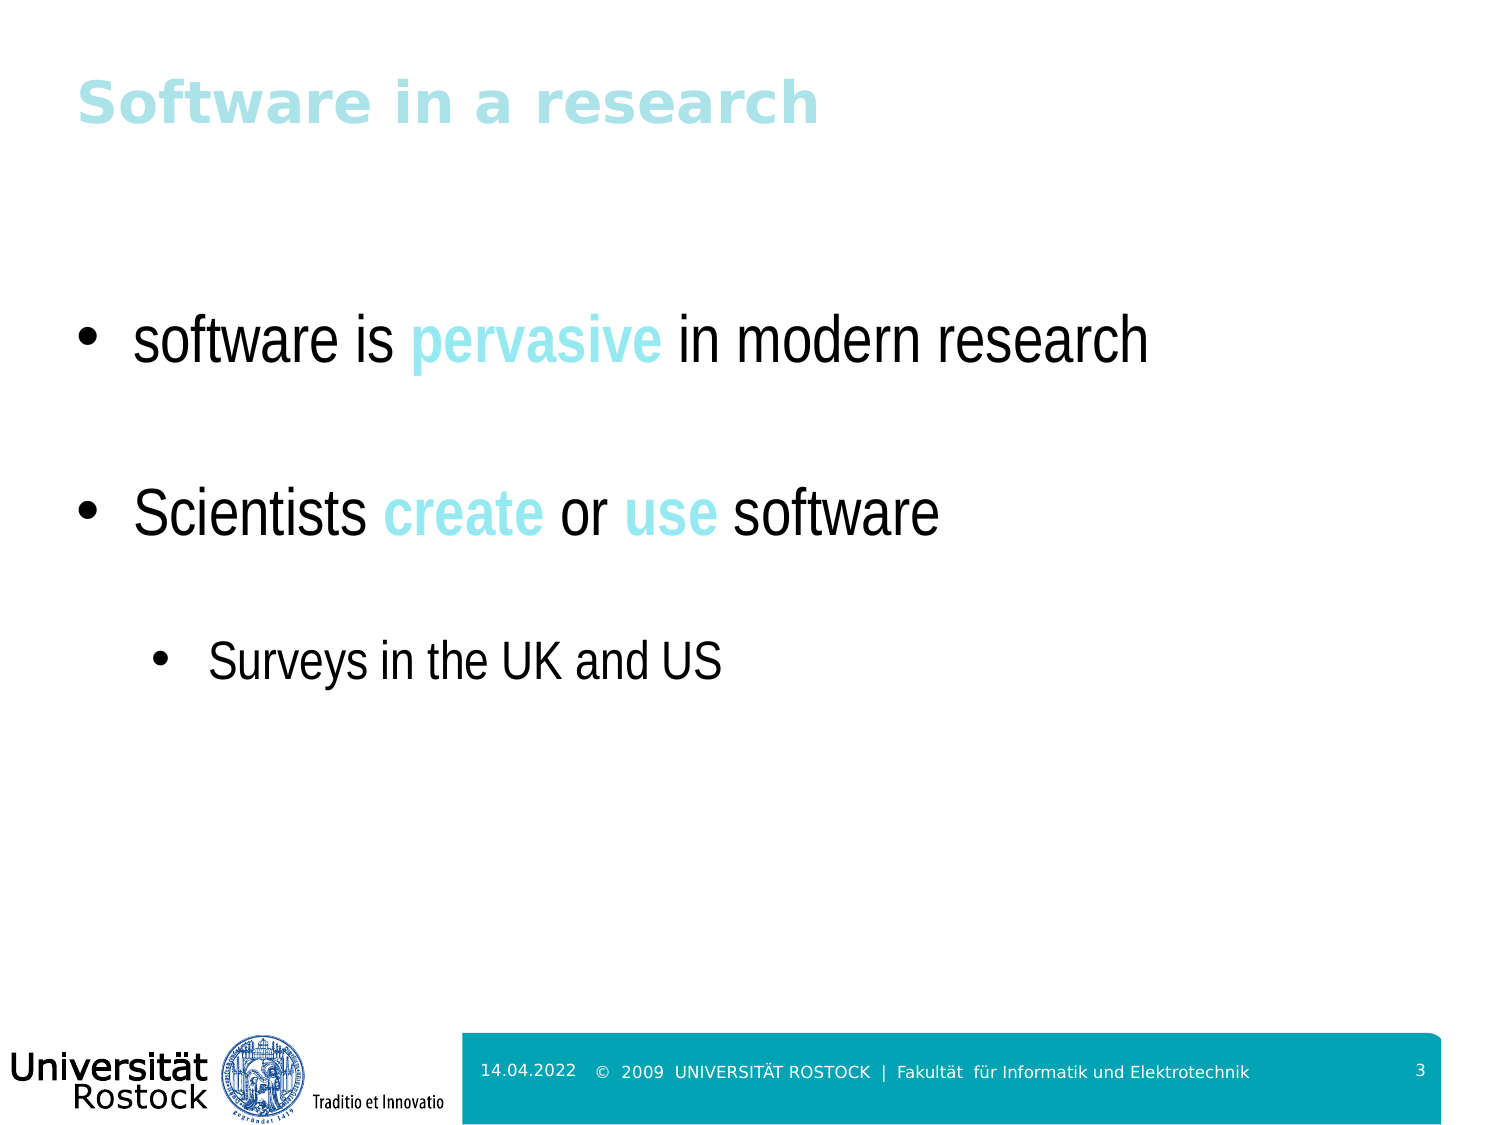

# Software in a research
software is pervasive in modern research
Scientists create or use software
Surveys in the UK and US

14.04.2022
3
©  2009  UNIVERSITÄT ROSTOCK  |  Fakultät  für Informatik und Elektrotechnik